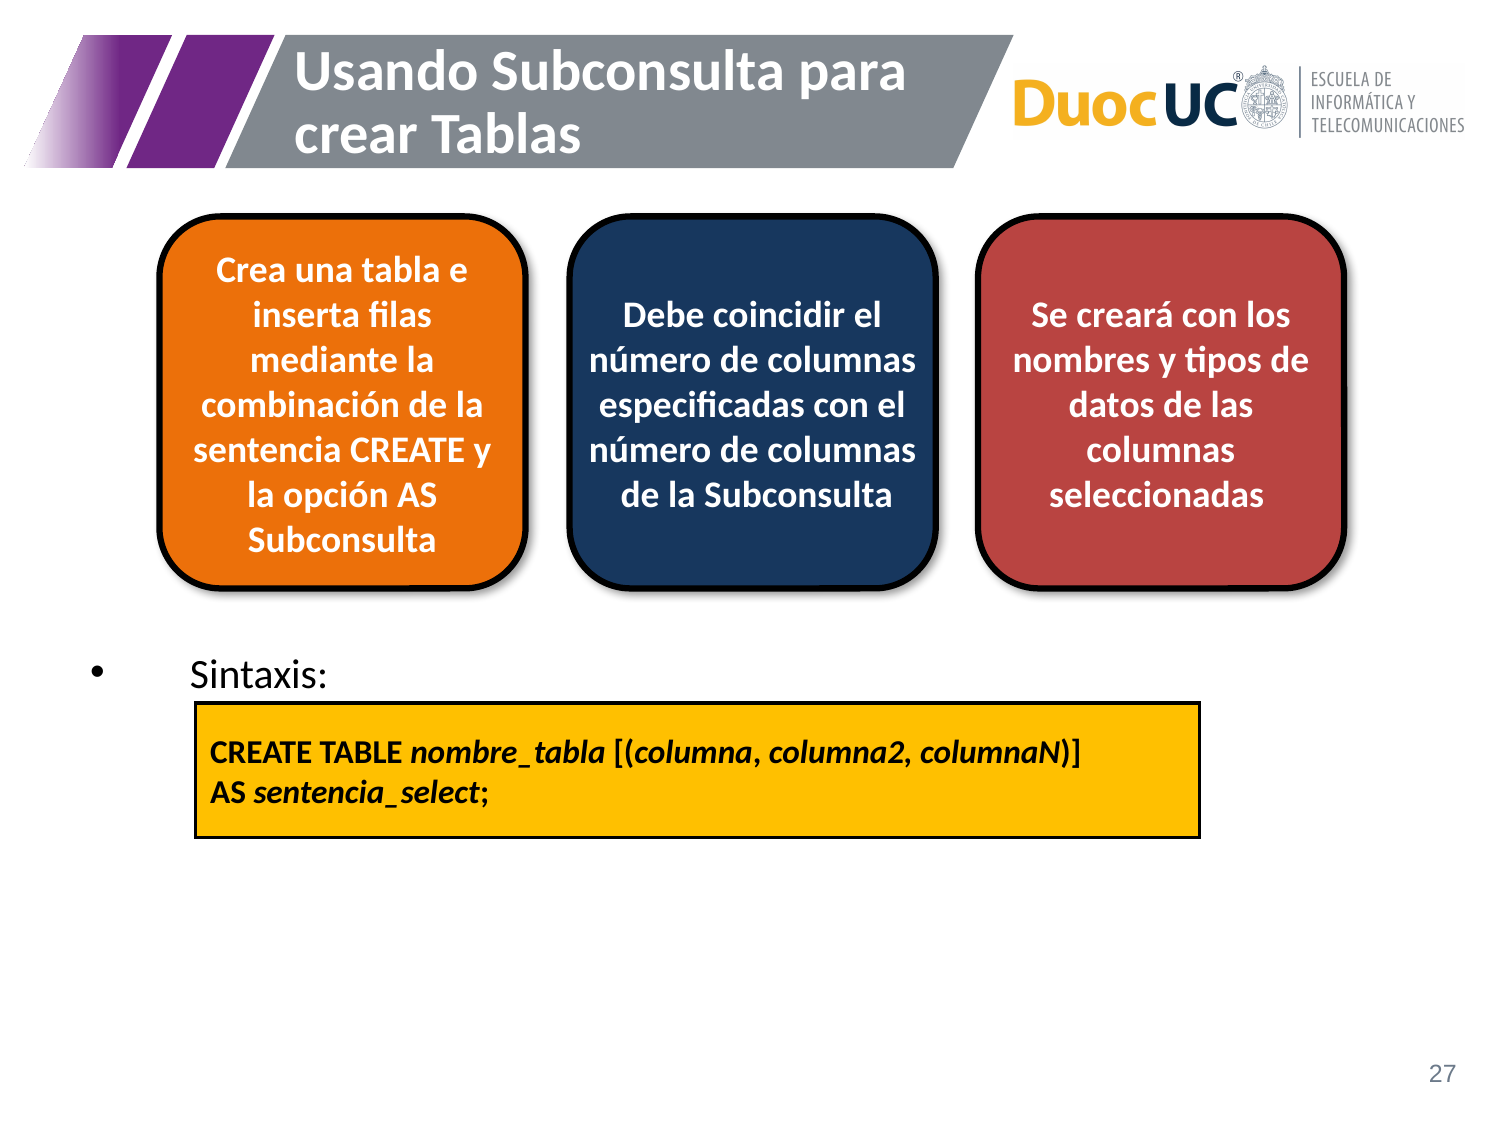

# Usando Subconsulta para crear Tablas

Sintaxis:

Crea una tabla e inserta filas mediante la combinación de la sentencia CREATE y la opción AS Subconsulta
Debe coincidir el número de columnas especificadas con el número de columnas  de la Subconsulta
Se creará con los nombres y tipos de datos de las columnas seleccionadas

CREATE TABLE nombre_tabla [(columna, columna2, columnaN)]
AS sentencia_select;